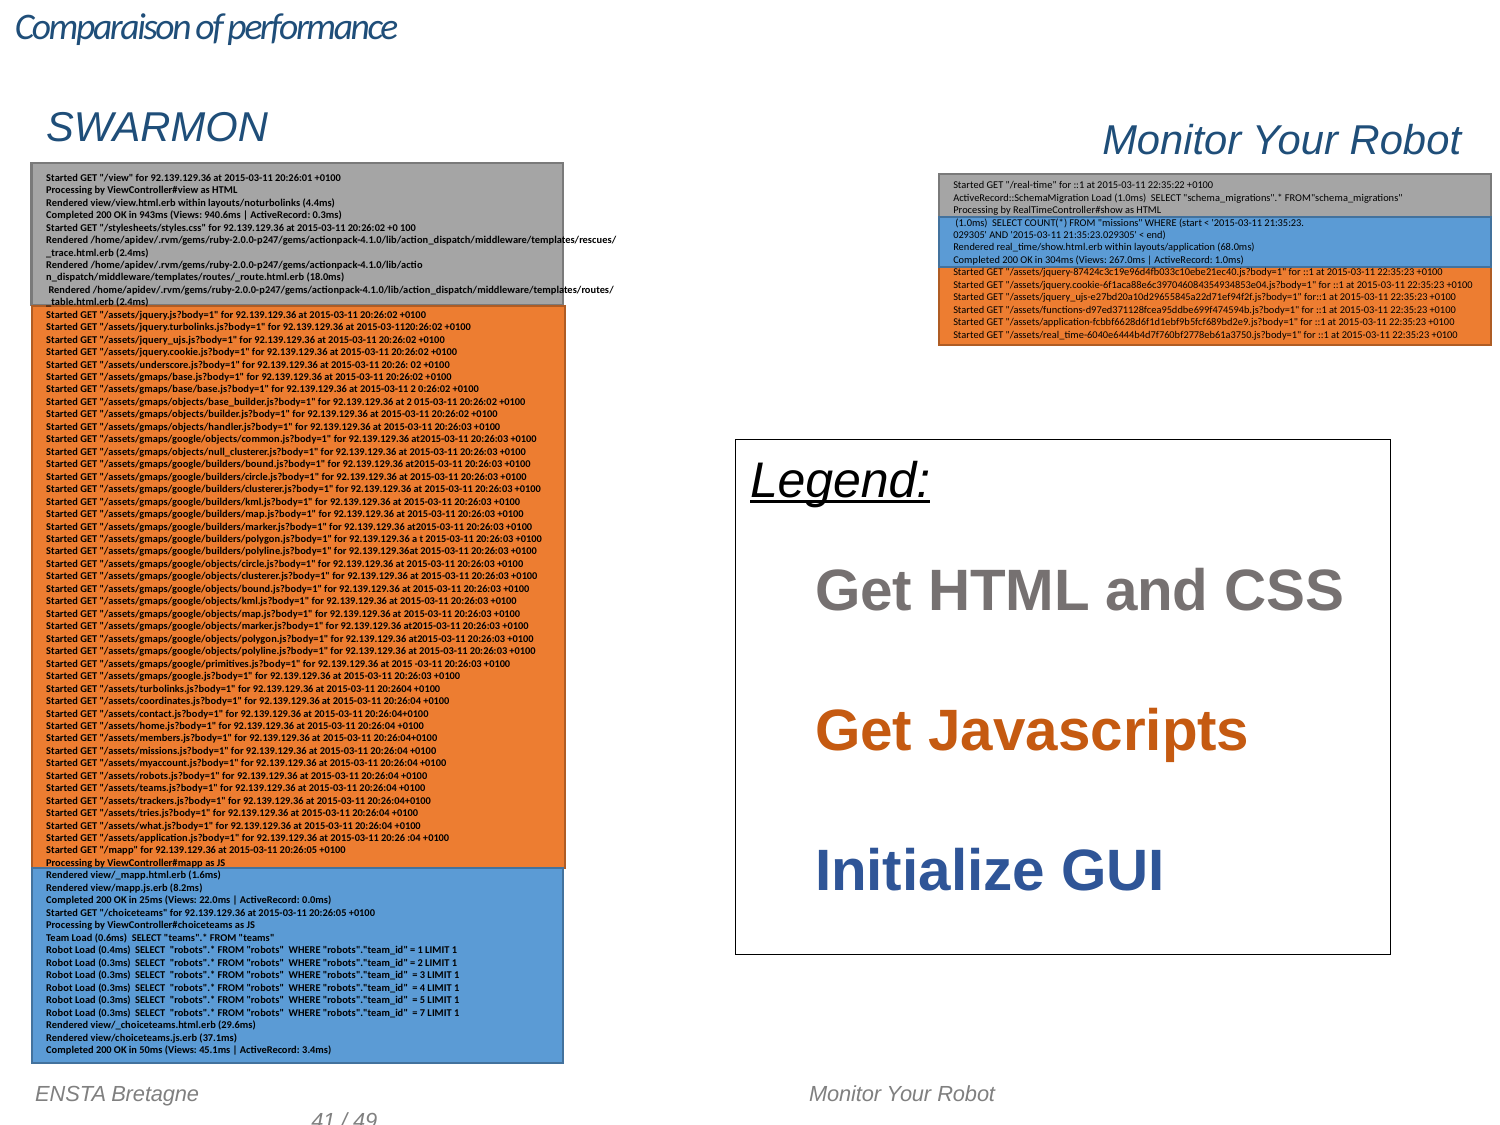

Comparaison of performance
SWARMON
Monitor Your Robot

Started GET "/view" for 92.139.129.36 at 2015-03-11 20:26:01 +0100
Processing by ViewController#view as HTML
Rendered view/view.html.erb within layouts/noturbolinks (4.4ms)
Completed 200 OK in 943ms (Views: 940.6ms | ActiveRecord: 0.3ms)
Started GET "/stylesheets/styles.css" for 92.139.129.36 at 2015-03-11 20:26:02 +0 100
Rendered /home/apidev/.rvm/gems/ruby-2.0.0-p247/gems/actionpack-4.1.0/lib/action_dispatch/middleware/templates/rescues/_trace.html.erb (2.4ms)
Rendered /home/apidev/.rvm/gems/ruby-2.0.0-p247/gems/actionpack-4.1.0/lib/actio n_dispatch/middleware/templates/routes/_route.html.erb (18.0ms)
 Rendered /home/apidev/.rvm/gems/ruby-2.0.0-p247/gems/actionpack-4.1.0/lib/action_dispatch/middleware/templates/routes/_table.html.erb (2.4ms)
Started GET "/assets/jquery.js?body=1" for 92.139.129.36 at 2015-03-11 20:26:02 +0100
Started GET "/assets/jquery.turbolinks.js?body=1" for 92.139.129.36 at 2015-03-1120:26:02 +0100
Started GET "/assets/jquery_ujs.js?body=1" for 92.139.129.36 at 2015-03-11 20:26:02 +0100
Started GET "/assets/jquery.cookie.js?body=1" for 92.139.129.36 at 2015-03-11 20:26:02 +0100
Started GET "/assets/underscore.js?body=1" for 92.139.129.36 at 2015-03-11 20:26: 02 +0100
Started GET "/assets/gmaps/base.js?body=1" for 92.139.129.36 at 2015-03-11 20:26:02 +0100
Started GET "/assets/gmaps/base/base.js?body=1" for 92.139.129.36 at 2015-03-11 2 0:26:02 +0100
Started GET "/assets/gmaps/objects/base_builder.js?body=1" for 92.139.129.36 at 2 015-03-11 20:26:02 +0100
Started GET "/assets/gmaps/objects/builder.js?body=1" for 92.139.129.36 at 2015-03-11 20:26:02 +0100
Started GET "/assets/gmaps/objects/handler.js?body=1" for 92.139.129.36 at 2015-03-11 20:26:03 +0100
Started GET "/assets/gmaps/google/objects/common.js?body=1" for 92.139.129.36 at2015-03-11 20:26:03 +0100
Started GET "/assets/gmaps/objects/null_clusterer.js?body=1" for 92.139.129.36 at 2015-03-11 20:26:03 +0100
Started GET "/assets/gmaps/google/builders/bound.js?body=1" for 92.139.129.36 at2015-03-11 20:26:03 +0100
Started GET "/assets/gmaps/google/builders/circle.js?body=1" for 92.139.129.36 at 2015-03-11 20:26:03 +0100
Started GET "/assets/gmaps/google/builders/clusterer.js?body=1" for 92.139.129.36 at 2015-03-11 20:26:03 +0100
Started GET "/assets/gmaps/google/builders/kml.js?body=1" for 92.139.129.36 at 2015-03-11 20:26:03 +0100
Started GET "/assets/gmaps/google/builders/map.js?body=1" for 92.139.129.36 at 2015-03-11 20:26:03 +0100
Started GET "/assets/gmaps/google/builders/marker.js?body=1" for 92.139.129.36 at2015-03-11 20:26:03 +0100
Started GET "/assets/gmaps/google/builders/polygon.js?body=1" for 92.139.129.36 a t 2015-03-11 20:26:03 +0100
Started GET "/assets/gmaps/google/builders/polyline.js?body=1" for 92.139.129.36at 2015-03-11 20:26:03 +0100
Started GET "/assets/gmaps/google/objects/circle.js?body=1" for 92.139.129.36 at 2015-03-11 20:26:03 +0100
Started GET "/assets/gmaps/google/objects/clusterer.js?body=1" for 92.139.129.36 at 2015-03-11 20:26:03 +0100
Started GET "/assets/gmaps/google/objects/bound.js?body=1" for 92.139.129.36 at 2015-03-11 20:26:03 +0100
Started GET "/assets/gmaps/google/objects/kml.js?body=1" for 92.139.129.36 at 2015-03-11 20:26:03 +0100
Started GET "/assets/gmaps/google/objects/map.js?body=1" for 92.139.129.36 at 2015-03-11 20:26:03 +0100
Started GET "/assets/gmaps/google/objects/marker.js?body=1" for 92.139.129.36 at2015-03-11 20:26:03 +0100
Started GET "/assets/gmaps/google/objects/polygon.js?body=1" for 92.139.129.36 at2015-03-11 20:26:03 +0100
Started GET "/assets/gmaps/google/objects/polyline.js?body=1" for 92.139.129.36 at 2015-03-11 20:26:03 +0100
Started GET "/assets/gmaps/google/primitives.js?body=1" for 92.139.129.36 at 2015 -03-11 20:26:03 +0100
Started GET "/assets/gmaps/google.js?body=1" for 92.139.129.36 at 2015-03-11 20:26:03 +0100
Started GET "/assets/turbolinks.js?body=1" for 92.139.129.36 at 2015-03-11 20:2604 +0100
Started GET "/assets/coordinates.js?body=1" for 92.139.129.36 at 2015-03-11 20:26:04 +0100
Started GET "/assets/contact.js?body=1" for 92.139.129.36 at 2015-03-11 20:26:04+0100
Started GET "/assets/home.js?body=1" for 92.139.129.36 at 2015-03-11 20:26:04 +0100
Started GET "/assets/members.js?body=1" for 92.139.129.36 at 2015-03-11 20:26:04+0100
Started GET "/assets/missions.js?body=1" for 92.139.129.36 at 2015-03-11 20:26:04 +0100
Started GET "/assets/myaccount.js?body=1" for 92.139.129.36 at 2015-03-11 20:26:04 +0100
Started GET "/assets/robots.js?body=1" for 92.139.129.36 at 2015-03-11 20:26:04 +0100
Started GET "/assets/teams.js?body=1" for 92.139.129.36 at 2015-03-11 20:26:04 +0100
Started GET "/assets/trackers.js?body=1" for 92.139.129.36 at 2015-03-11 20:26:04+0100
Started GET "/assets/tries.js?body=1" for 92.139.129.36 at 2015-03-11 20:26:04 +0100
Started GET "/assets/what.js?body=1" for 92.139.129.36 at 2015-03-11 20:26:04 +0100
Started GET "/assets/application.js?body=1" for 92.139.129.36 at 2015-03-11 20:26 :04 +0100
Started GET "/mapp" for 92.139.129.36 at 2015-03-11 20:26:05 +0100
Processing by ViewController#mapp as JS
Rendered view/_mapp.html.erb (1.6ms)
Rendered view/mapp.js.erb (8.2ms)
Completed 200 OK in 25ms (Views: 22.0ms | ActiveRecord: 0.0ms)
Started GET "/choiceteams" for 92.139.129.36 at 2015-03-11 20:26:05 +0100
Processing by ViewController#choiceteams as JS
Team Load (0.6ms)  SELECT "teams".* FROM "teams"
Robot Load (0.4ms)  SELECT  "robots".* FROM "robots"  WHERE "robots"."team_id" = 1 LIMIT 1
Robot Load (0.3ms)  SELECT  "robots".* FROM "robots"  WHERE "robots"."team_id" = 2 LIMIT 1
Robot Load (0.3ms)  SELECT  "robots".* FROM "robots"  WHERE "robots"."team_id"  = 3 LIMIT 1
Robot Load (0.3ms)  SELECT  "robots".* FROM "robots"  WHERE "robots"."team_id"  = 4 LIMIT 1
Robot Load (0.3ms)  SELECT  "robots".* FROM "robots"  WHERE "robots"."team_id"  = 5 LIMIT 1
Robot Load (0.3ms)  SELECT  "robots".* FROM "robots"  WHERE "robots"."team_id"  = 7 LIMIT 1
Rendered view/_choiceteams.html.erb (29.6ms)
Rendered view/choiceteams.js.erb (37.1ms)
Completed 200 OK in 50ms (Views: 45.1ms | ActiveRecord: 3.4ms)

Started GET "/real-time" for ::1 at 2015-03-11 22:35:22 +0100
ActiveRecord::SchemaMigration Load (1.0ms)  SELECT "schema_migrations".* FROM"schema_migrations"
Processing by RealTimeController#show as HTML
 (1.0ms)  SELECT COUNT(*) FROM "missions" WHERE (start < '2015-03-11 21:35:23.
029305' AND '2015-03-11 21:35:23.029305' < end)
Rendered real_time/show.html.erb within layouts/application (68.0ms)
Completed 200 OK in 304ms (Views: 267.0ms | ActiveRecord: 1.0ms)
Started GET "/assets/jquery-87424c3c19e96d4fb033c10ebe21ec40.js?body=1" for ::1 at 2015-03-11 22:35:23 +0100
Started GET "/assets/jquery.cookie-6f1aca88e6c397046084354934853e04.js?body=1" for ::1 at 2015-03-11 22:35:23 +0100
Started GET "/assets/jquery_ujs-e27bd20a10d29655845a22d71ef94f2f.js?body=1" for::1 at 2015-03-11 22:35:23 +0100
Started GET "/assets/functions-d97ed371128fcea95ddbe699f474594b.js?body=1" for ::1 at 2015-03-11 22:35:23 +0100
Started GET "/assets/application-fcbbf6628d6f1d1ebf9b5fcf689bd2e9.js?body=1" for ::1 at 2015-03-11 22:35:23 +0100
Started GET "/assets/real_time-6040e6444b4d7f760bf2778eb61a3750.js?body=1" for ::1 at 2015-03-11 22:35:23 +0100

Legend:

    Get HTML and CSS

    Get Javascripts

    Initialize GUI

    ENSTA Bretagne 				        Monitor Your Robot 					41 / 49